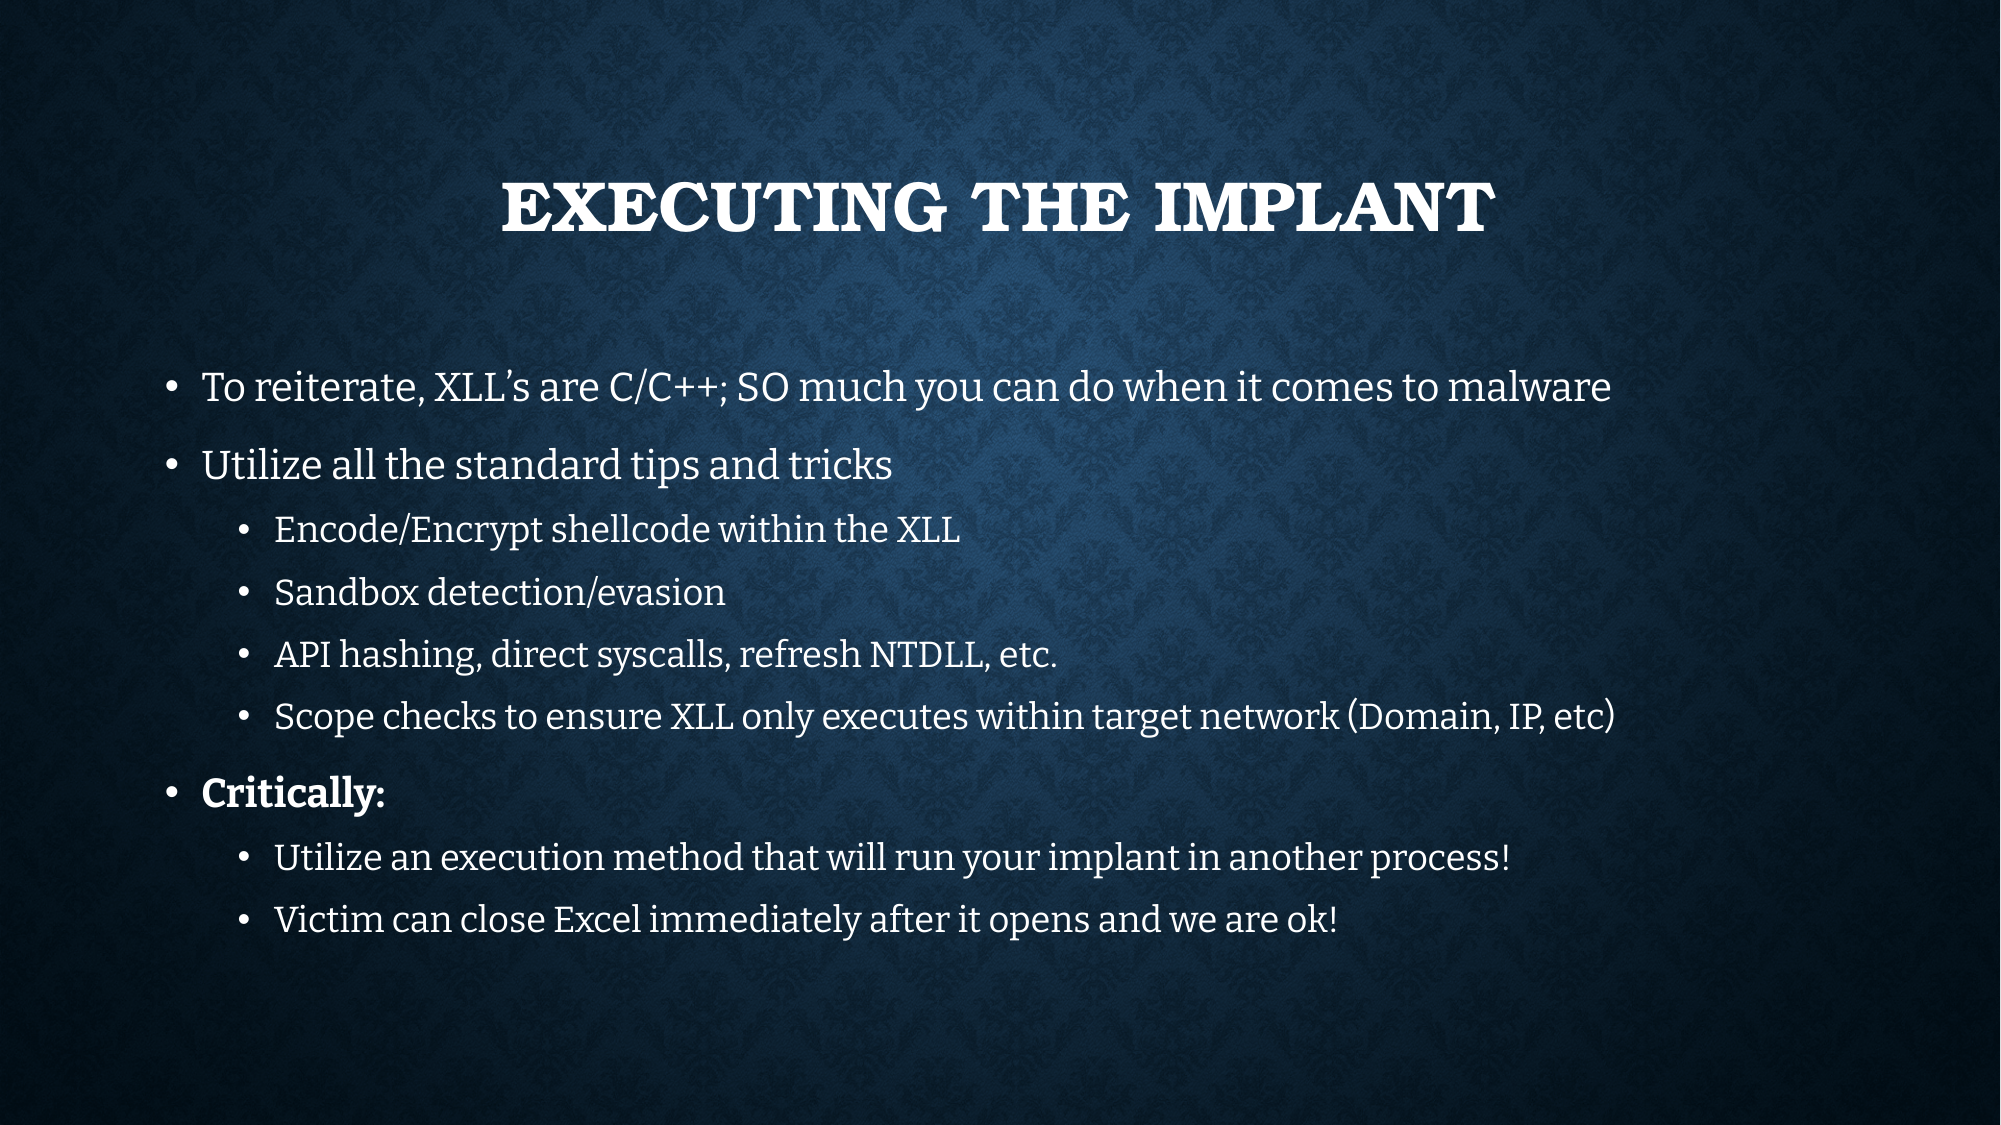

# Executing the implant
To reiterate, XLL’s are C/C++; SO much you can do when it comes to malware
Utilize all the standard tips and tricks
Encode/Encrypt shellcode within the XLL
Sandbox detection/evasion
API hashing, direct syscalls, refresh NTDLL, etc.
Scope checks to ensure XLL only executes within target network (Domain, IP, etc)
Critically:
Utilize an execution method that will run your implant in another process!
Victim can close Excel immediately after it opens and we are ok!